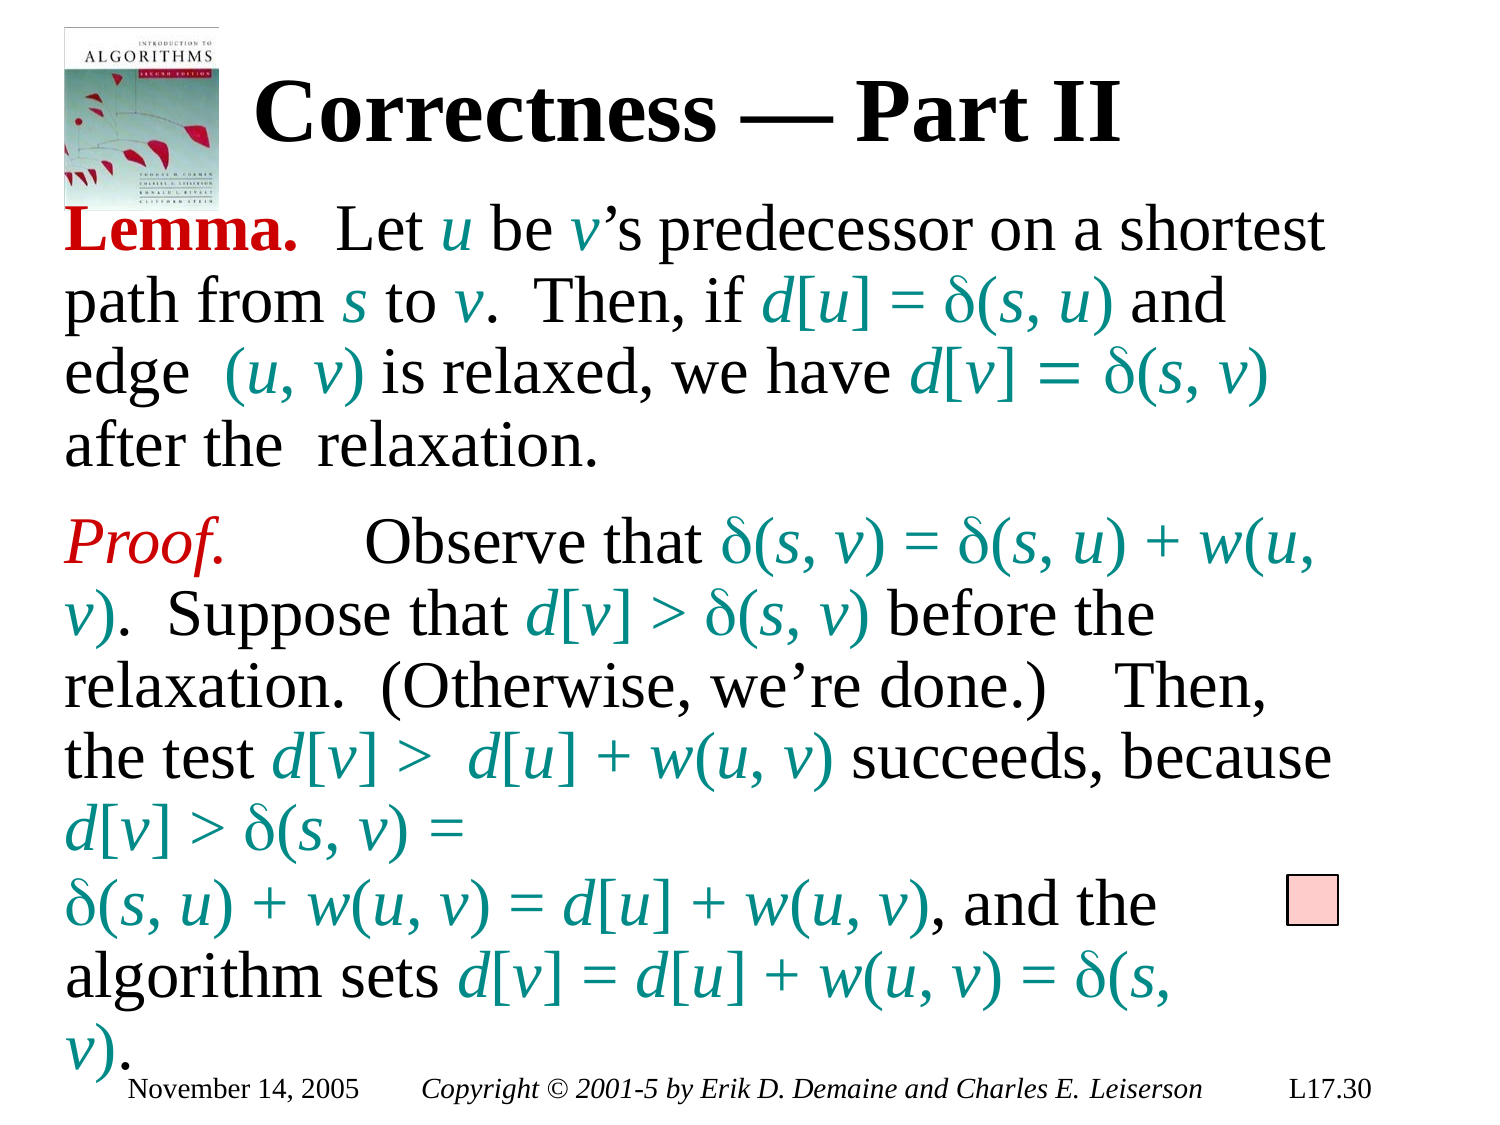

# Correctness — Part II
Lemma.	Let u be v’s predecessor on a shortest  path from s to v.	Then, if d[u] = δ(s, u) and edge  (u, v) is relaxed, we have d[v] = δ(s, v) after the  relaxation.
Proof.	Observe that δ(s, v) = δ(s, u) + w(u, v).  Suppose that d[v] > δ(s, v) before the relaxation.  (Otherwise, we’re done.)	Then, the test d[v] >  d[u] + w(u, v) succeeds, because d[v] > δ(s, v) =
δ(s, u) + w(u, v) = d[u] + w(u, v), and the  algorithm sets d[v] = d[u] + w(u, v) = δ(s, v).

November 14, 2005
Copyright © 2001-5 by Erik D. Demaine and Charles E. Leiserson
L17.30